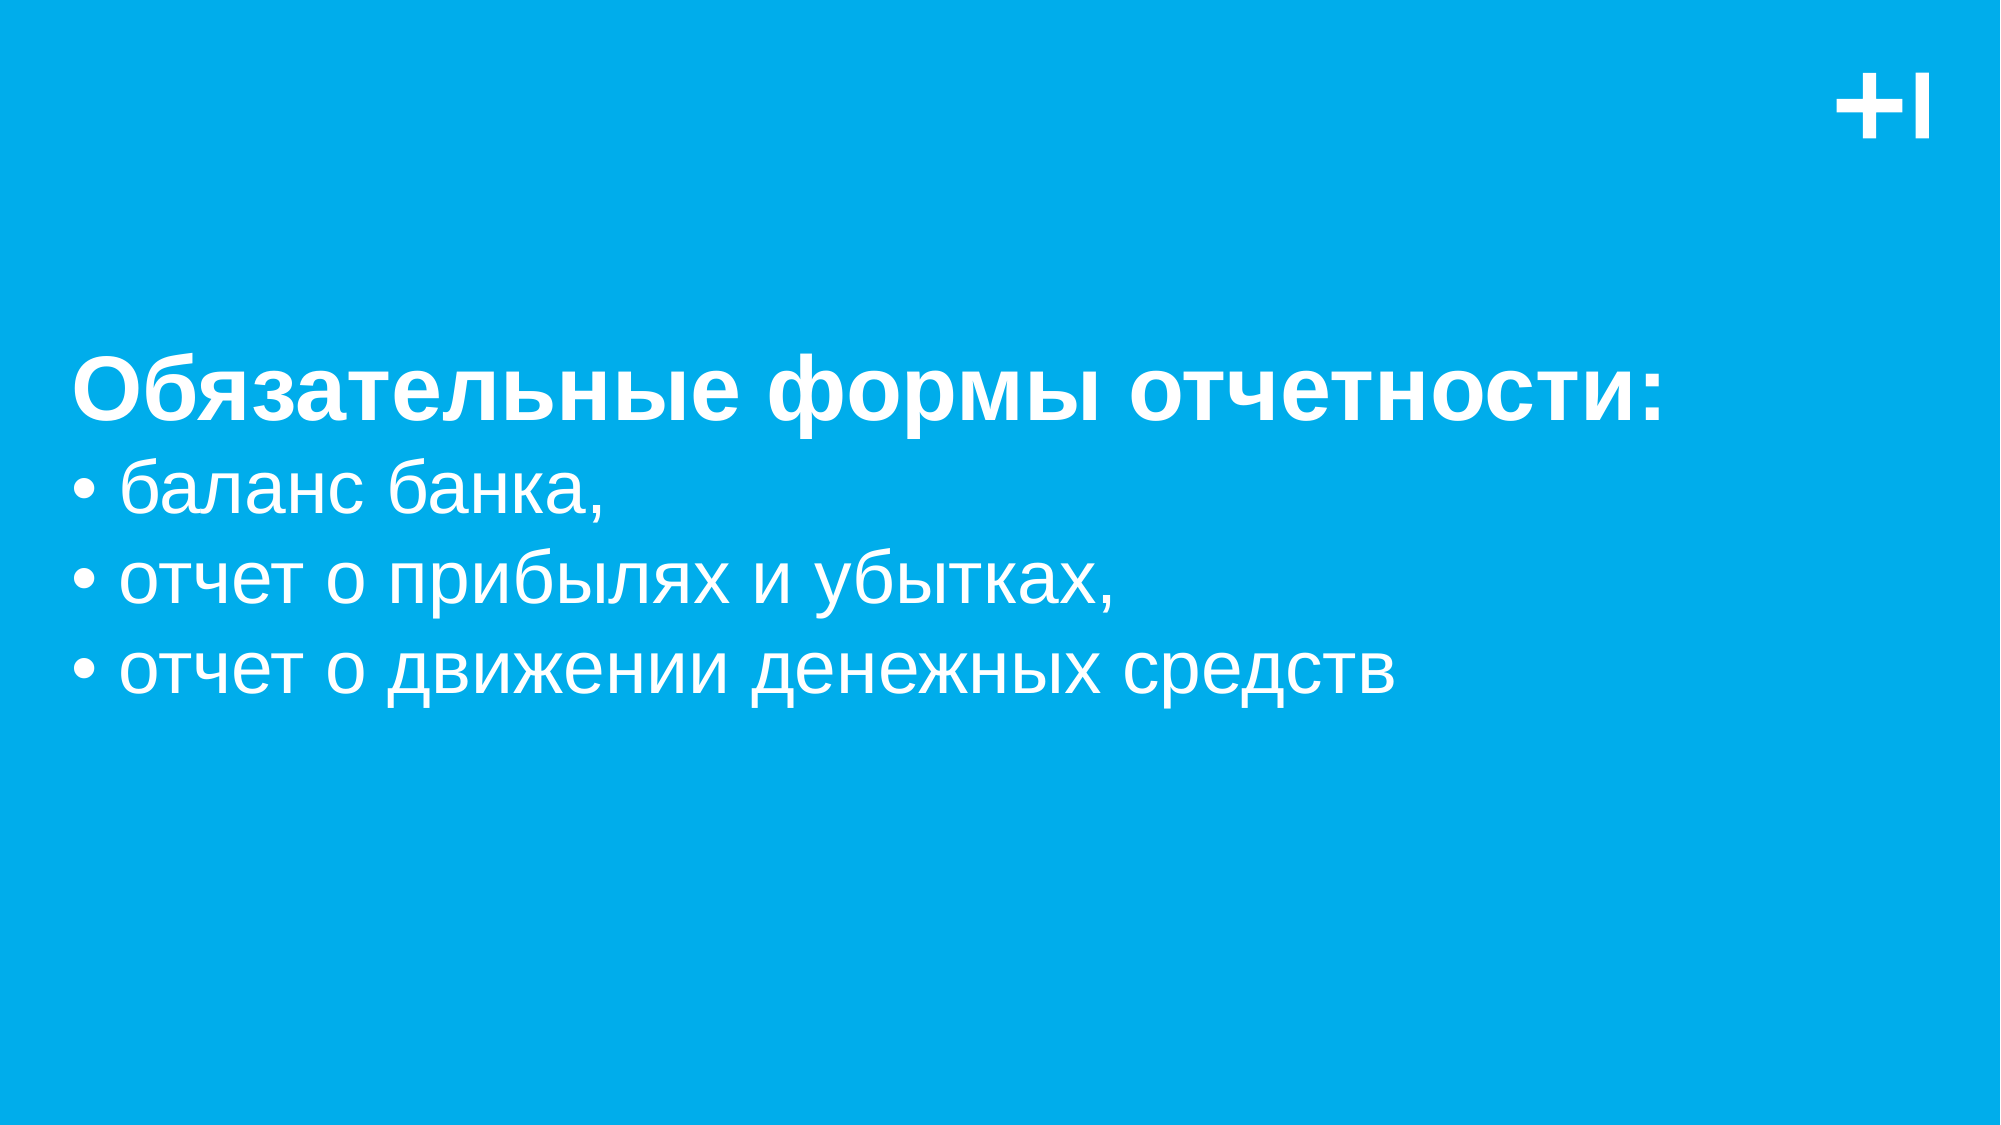

# Обязательные формы отчетности: • баланс банка, • отчет о прибылях и убытках, • отчет о движении денежных средств